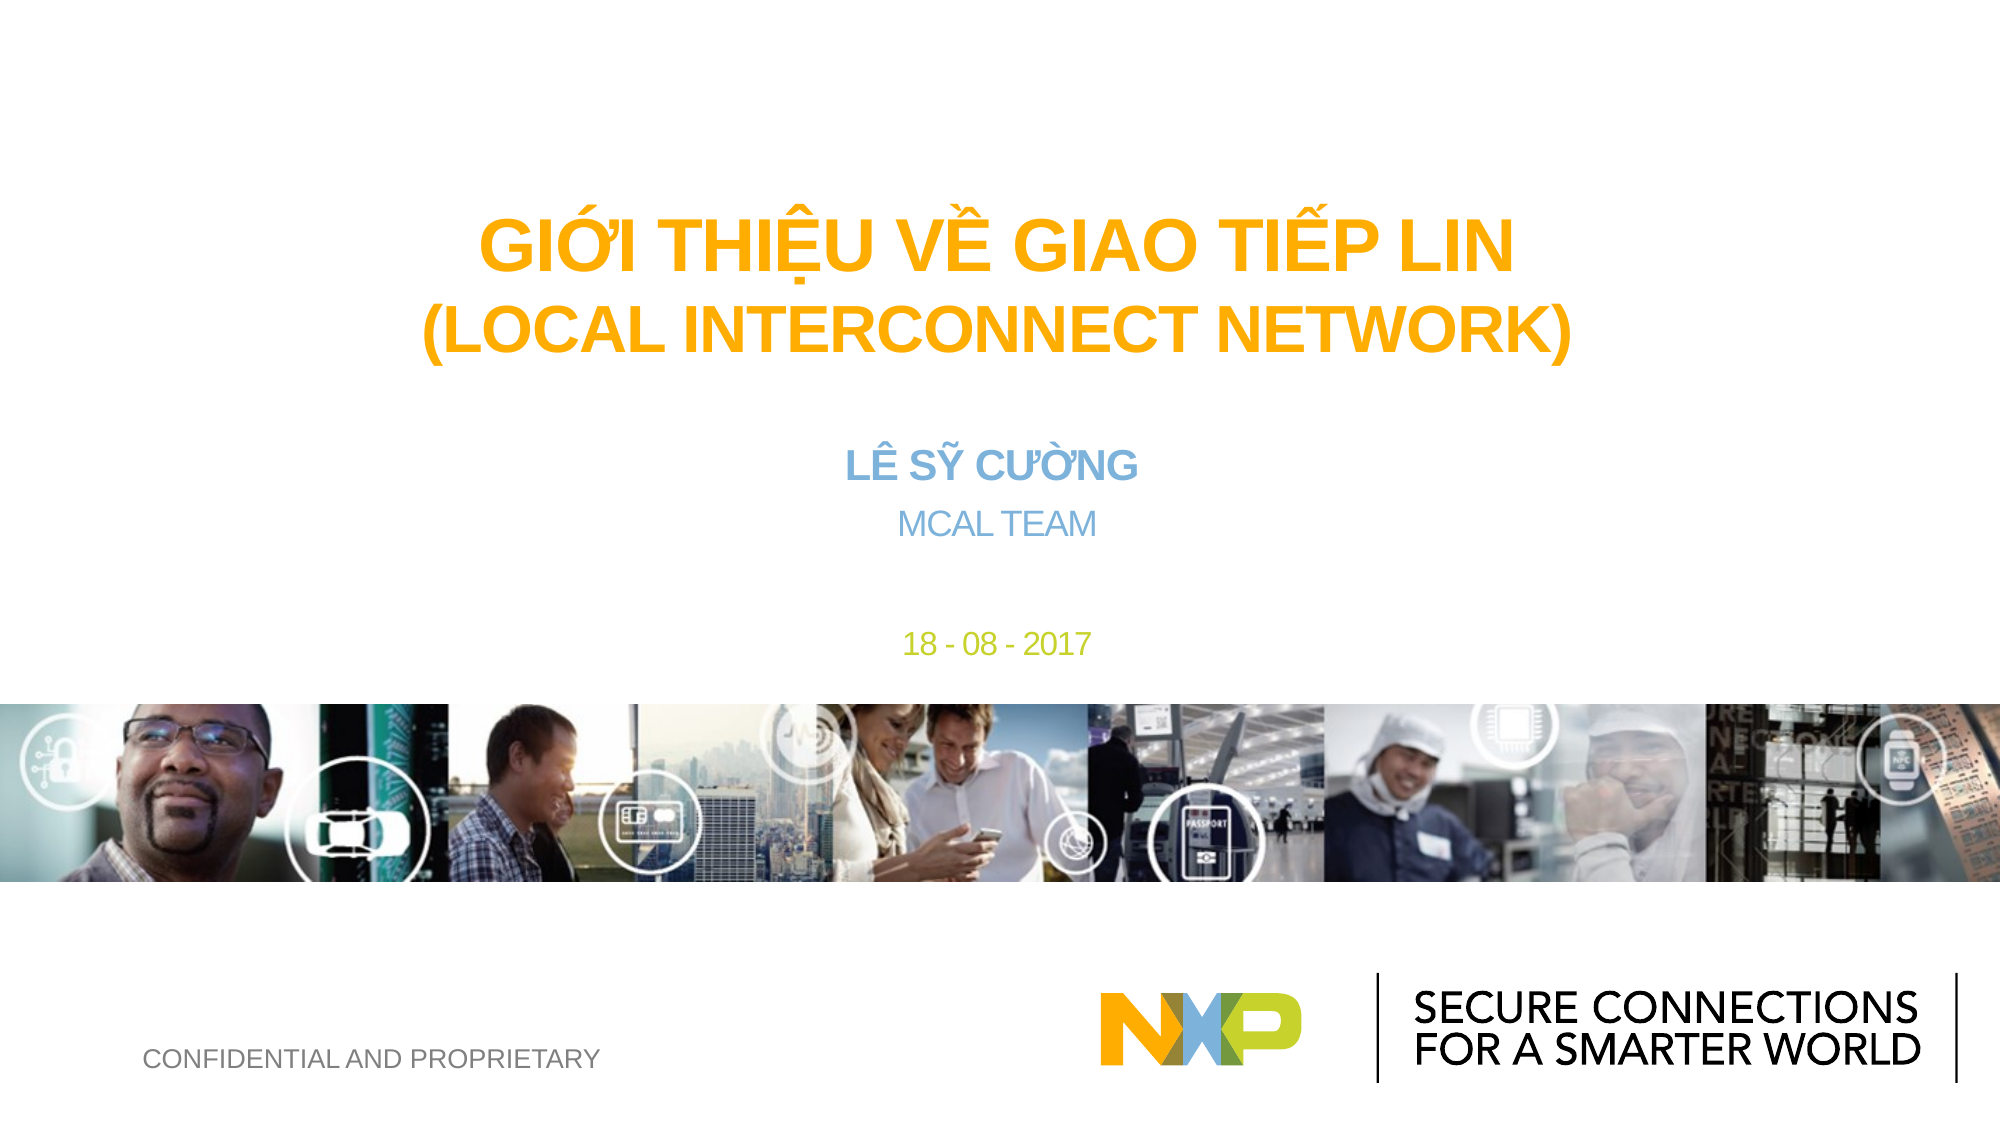

# Giới thiệu về giao tiếp Lin (local interconnect network)
LÊ SỸ CƯỜNG
MCAL Team
18 - 08 - 2017